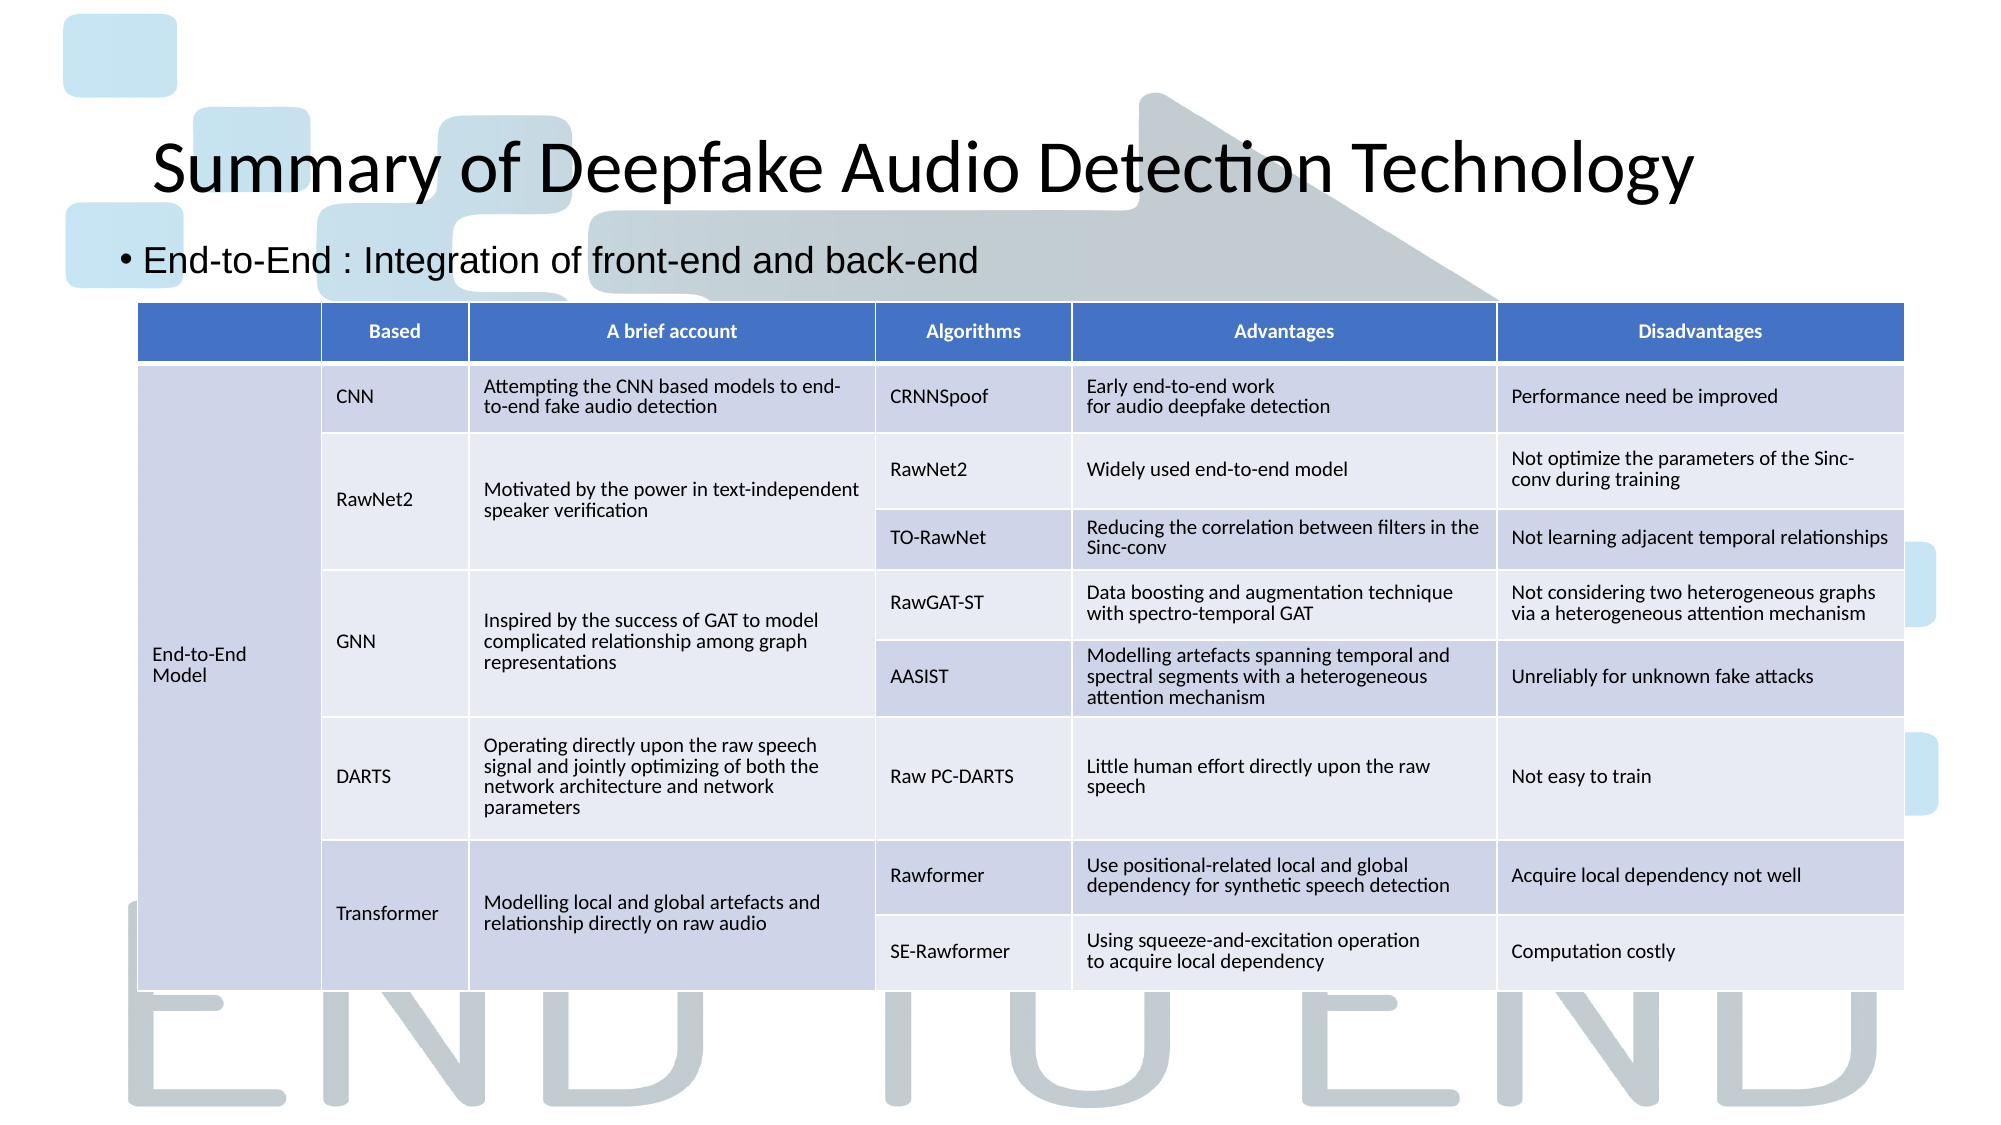

# Summary of Deepfake Audio Detection Technology
End-to-End : Integration of front-end and back-end
|  | Based | A brief account | Algorithms | Advantages | Disadvantages |
| --- | --- | --- | --- | --- | --- |
| End-to-End Model | CNN | Attempting the CNN based models to end-to-end fake audio detection | CRNNSpoof | Early end-to-end work for audio deepfake detection | Performance need be improved |
|  | RawNet2 | Motivated by the power in text-independent speaker verification | RawNet2 | Widely used end-to-end model | Not optimize the parameters of the Sinc-conv during training |
|  |  |  | TO-RawNet | Reducing the correlation between filters in the Sinc-conv | Not learning adjacent temporal relationships |
|  | GNN | Inspired by the success of GAT to model complicated relationship among graph representations | RawGAT-ST | Data boosting and augmentation technique with spectro-temporal GAT | Not considering two heterogeneous graphs via a heterogeneous attention mechanism |
|  |  |  | AASIST | Modelling artefacts spanning temporal and spectral segments with a heterogeneous attention mechanism | Unreliably for unknown fake attacks |
|  | DARTS | Operating directly upon the raw speech signal and jointly optimizing of both the network architecture and network parameters | Raw PC-DARTS | Little human effort directly upon the raw speech | Not easy to train |
|  | Transformer | Modelling local and global artefacts and relationship directly on raw audio | Rawformer | Use positional-related local and global dependency for synthetic speech detection | Acquire local dependency not well |
|  |  |  | SE-Rawformer | Using squeeze-and-excitation operation to acquire local dependency | Computation costly |